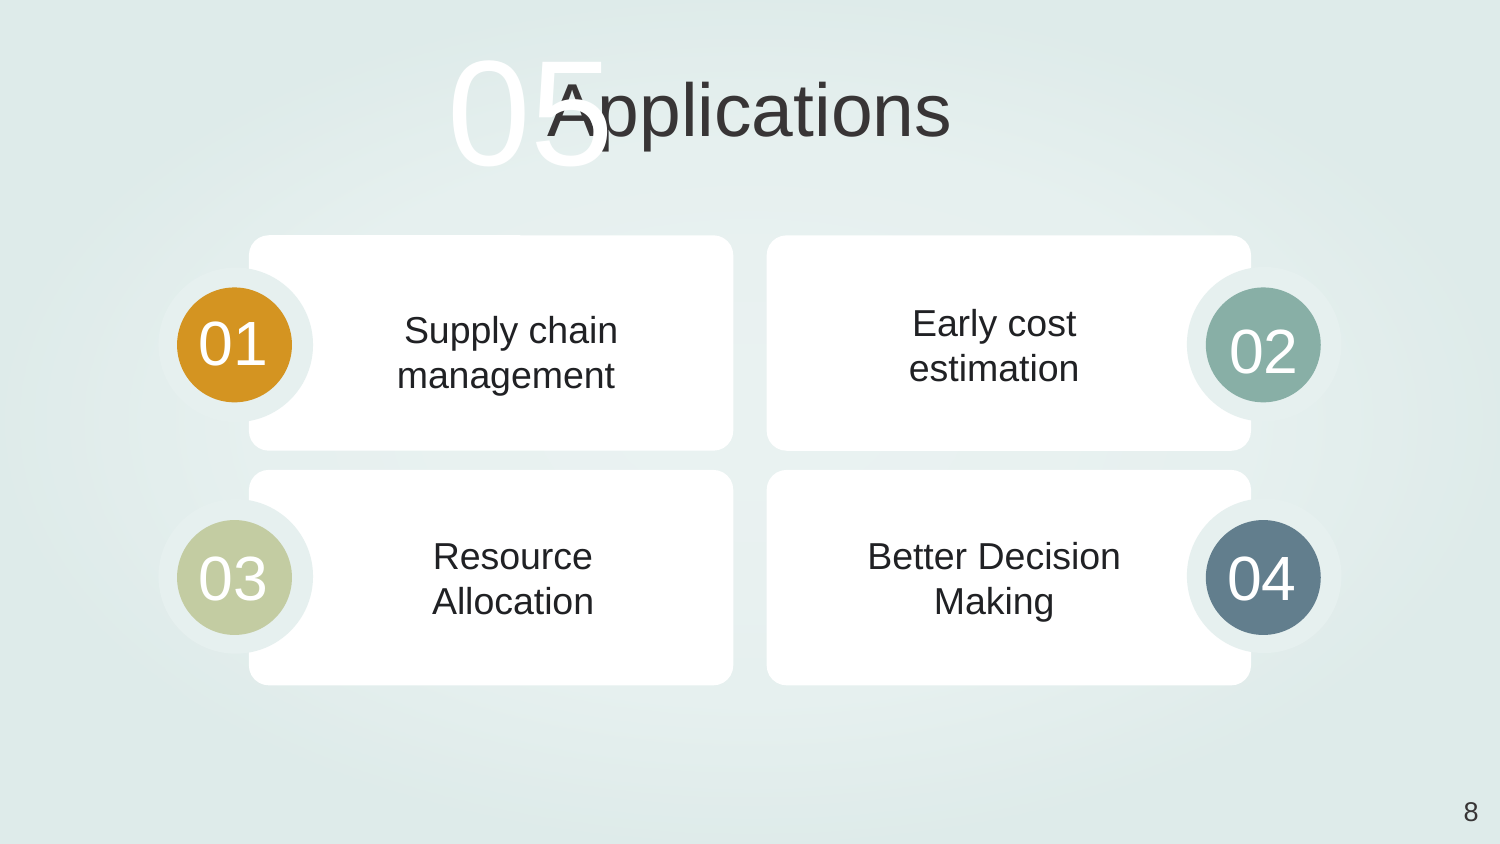

05
Applications

Early cost estimation

01
 Supply chain management
02

Resource Allocation
Better Decision Making

03
04
8